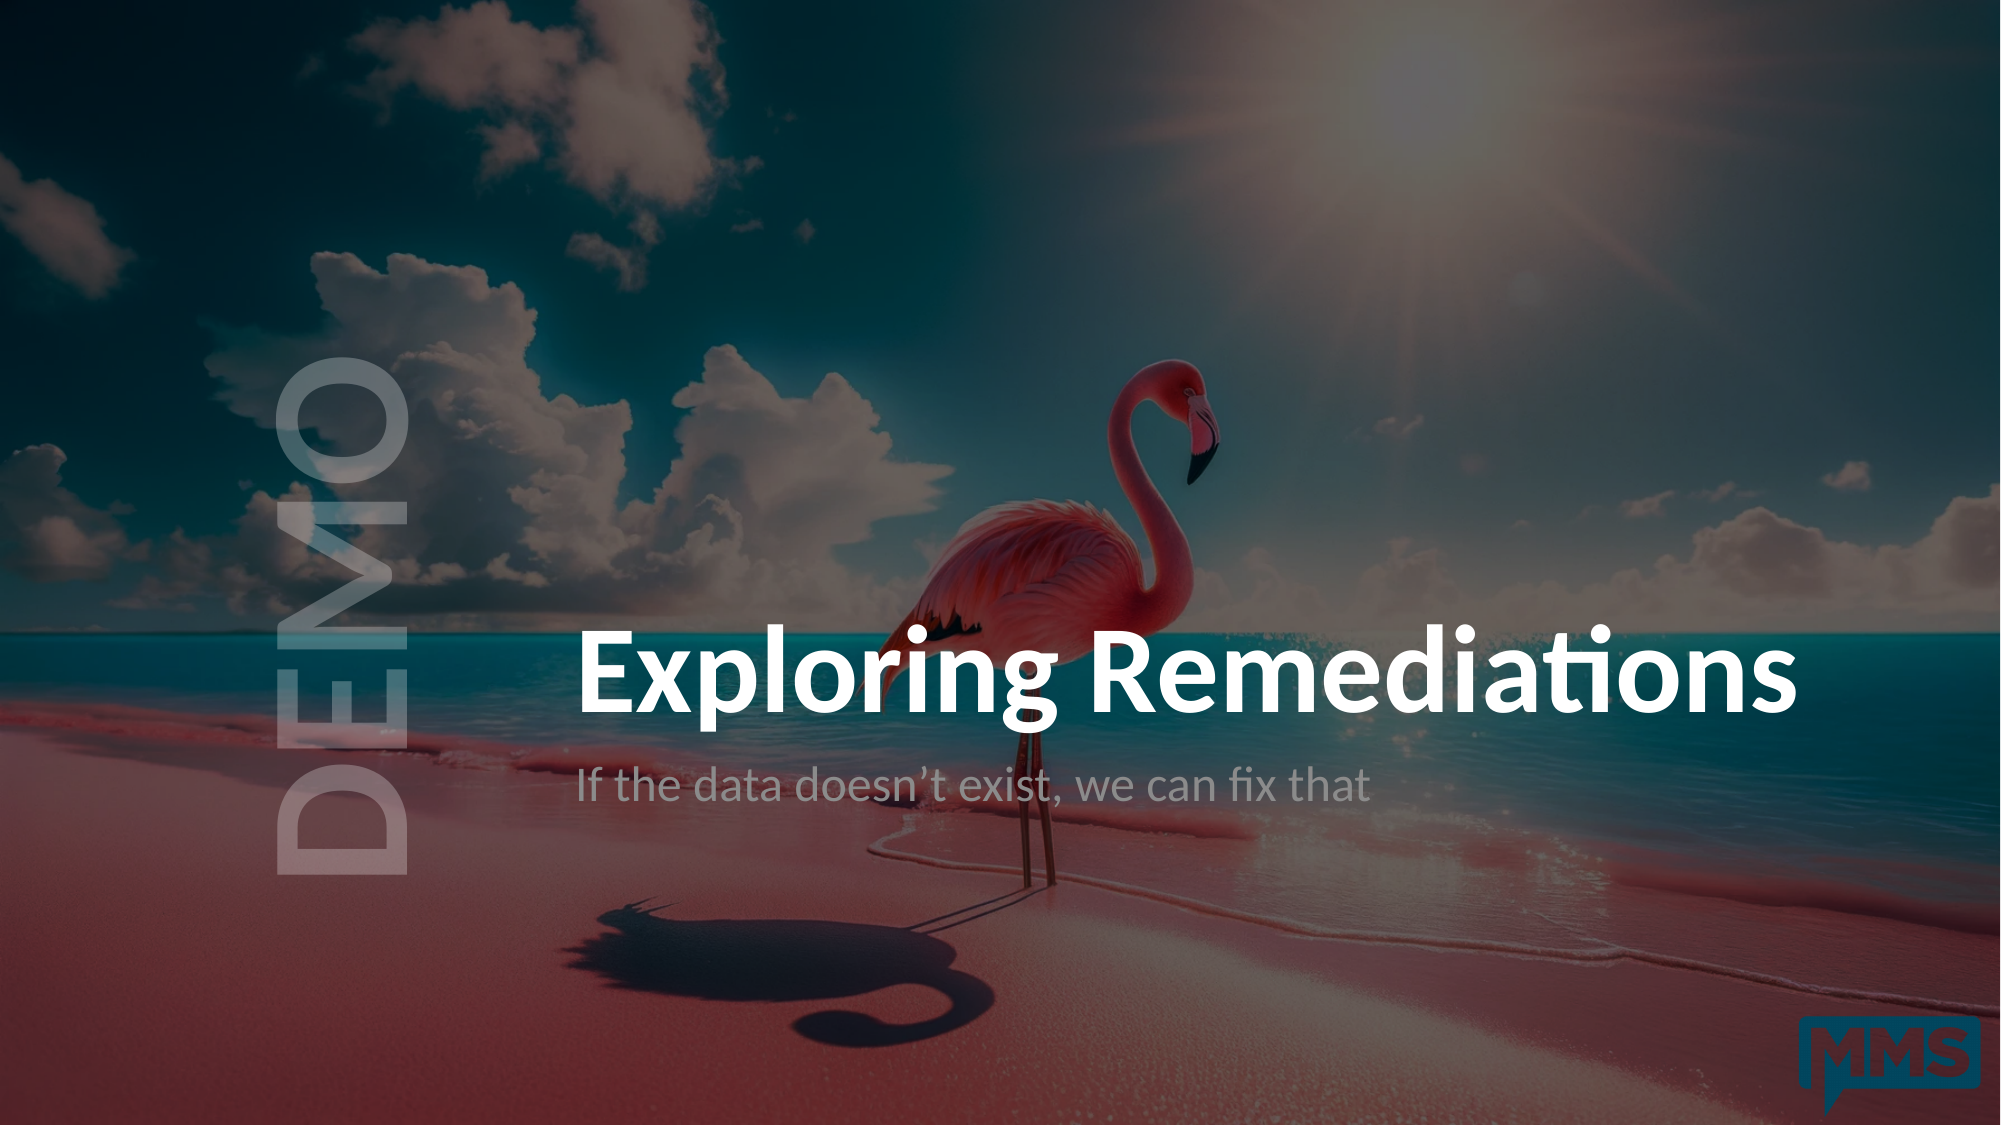

# Exploring Remediations
If the data doesn’t exist, we can fix that